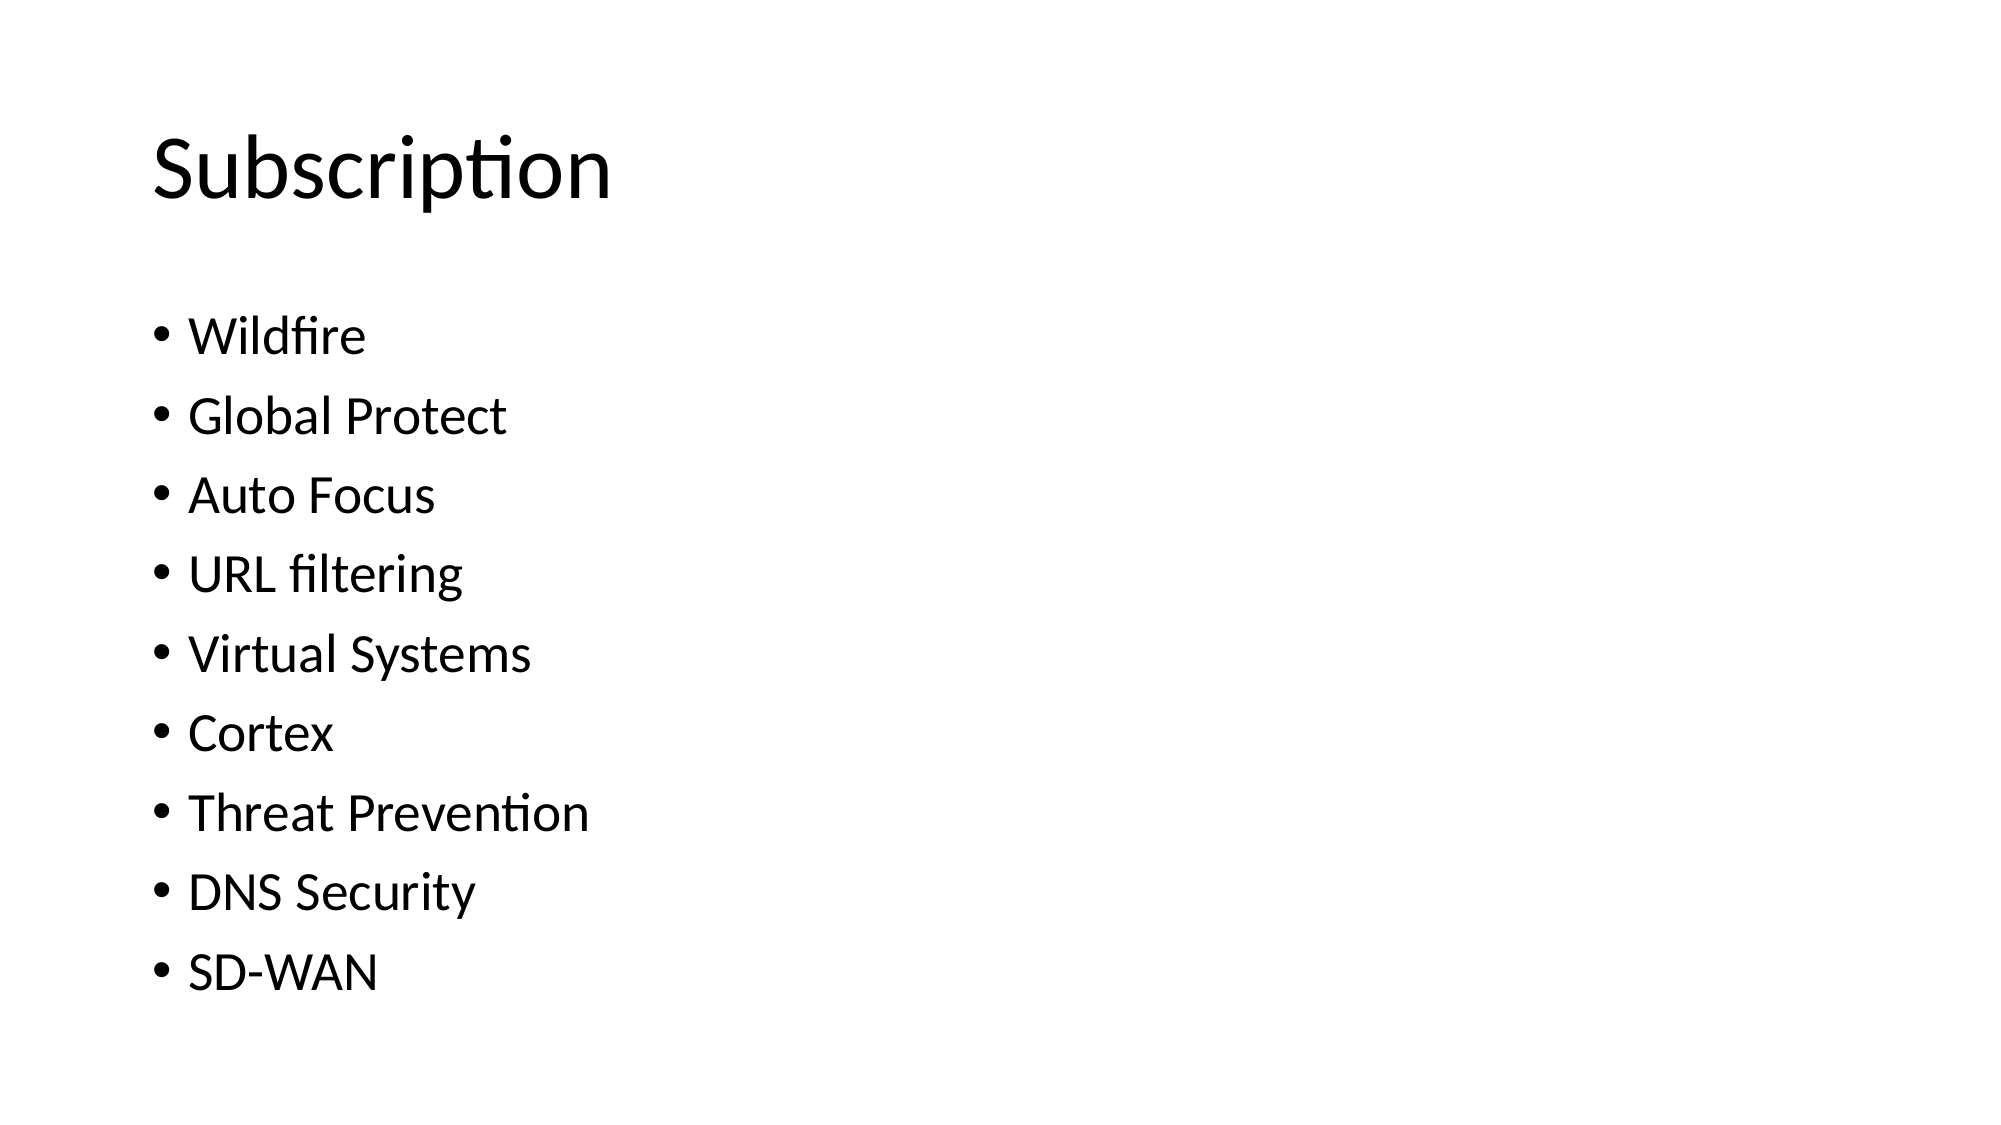

# Subscription
Wildfire
Global Protect
Auto Focus
URL filtering
Virtual Systems
Cortex
Threat Prevention
DNS Security
SD-WAN